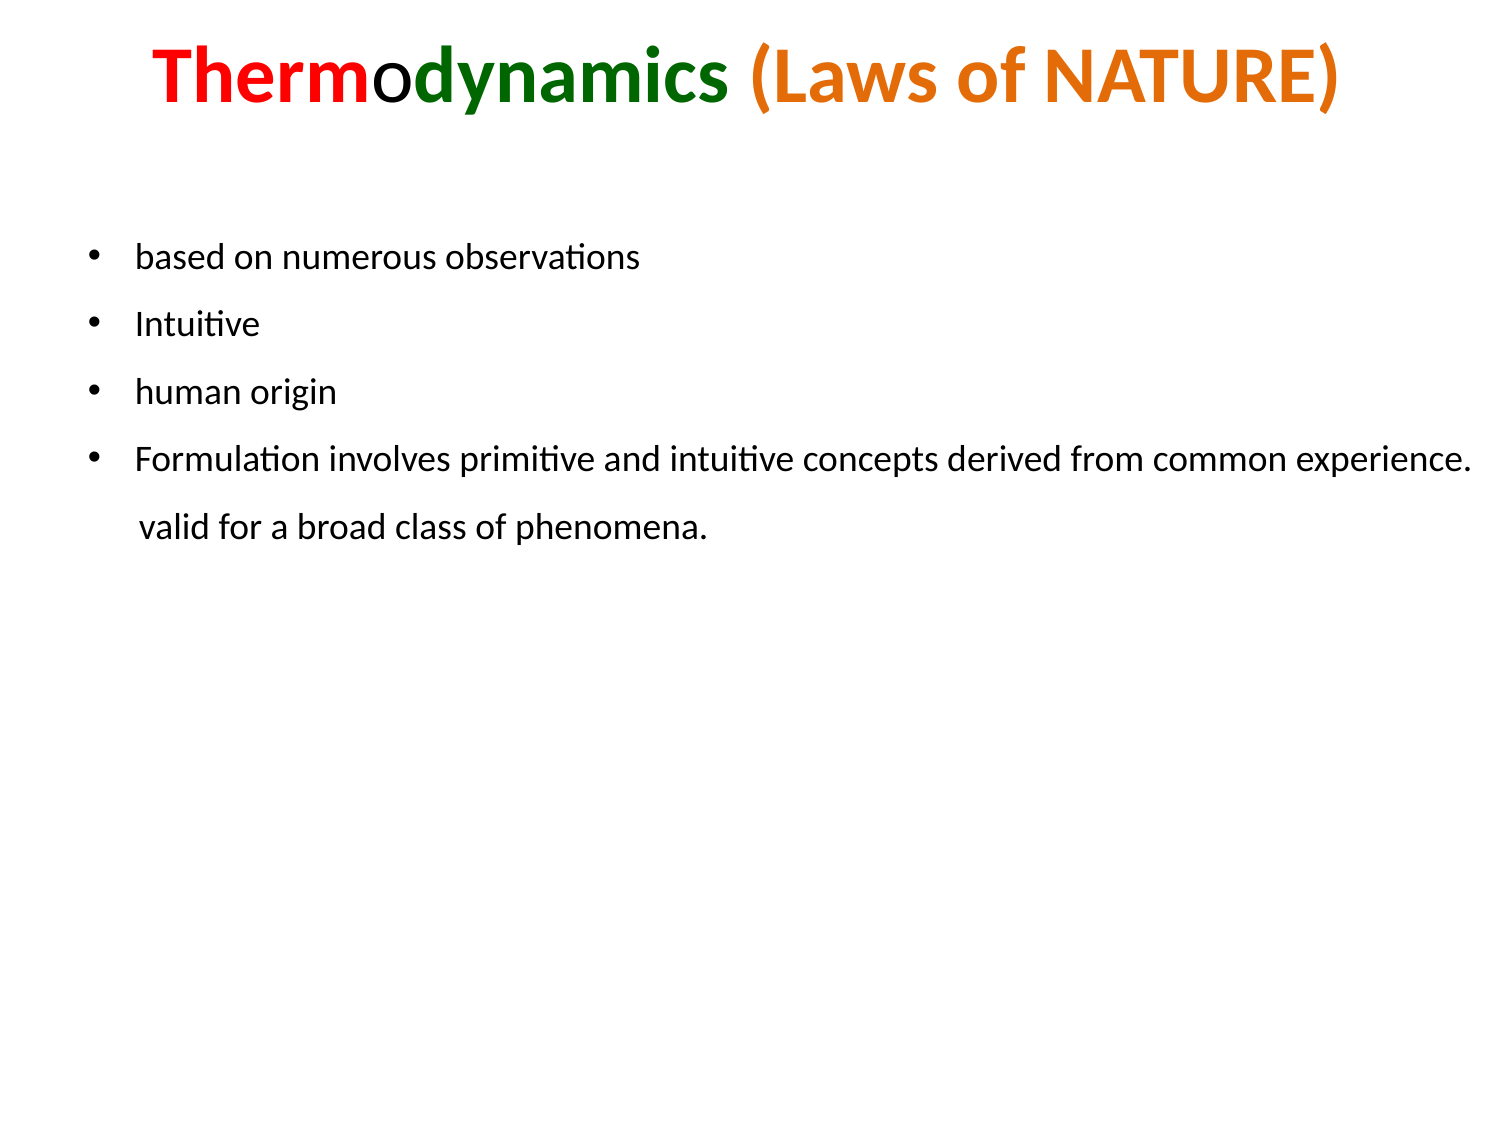

Thermodynamics (Laws of NATURE)
based on numerous observations
Intuitive
human origin
Formulation involves primitive and intuitive concepts derived from common experience.
      valid for a broad class of phenomena.